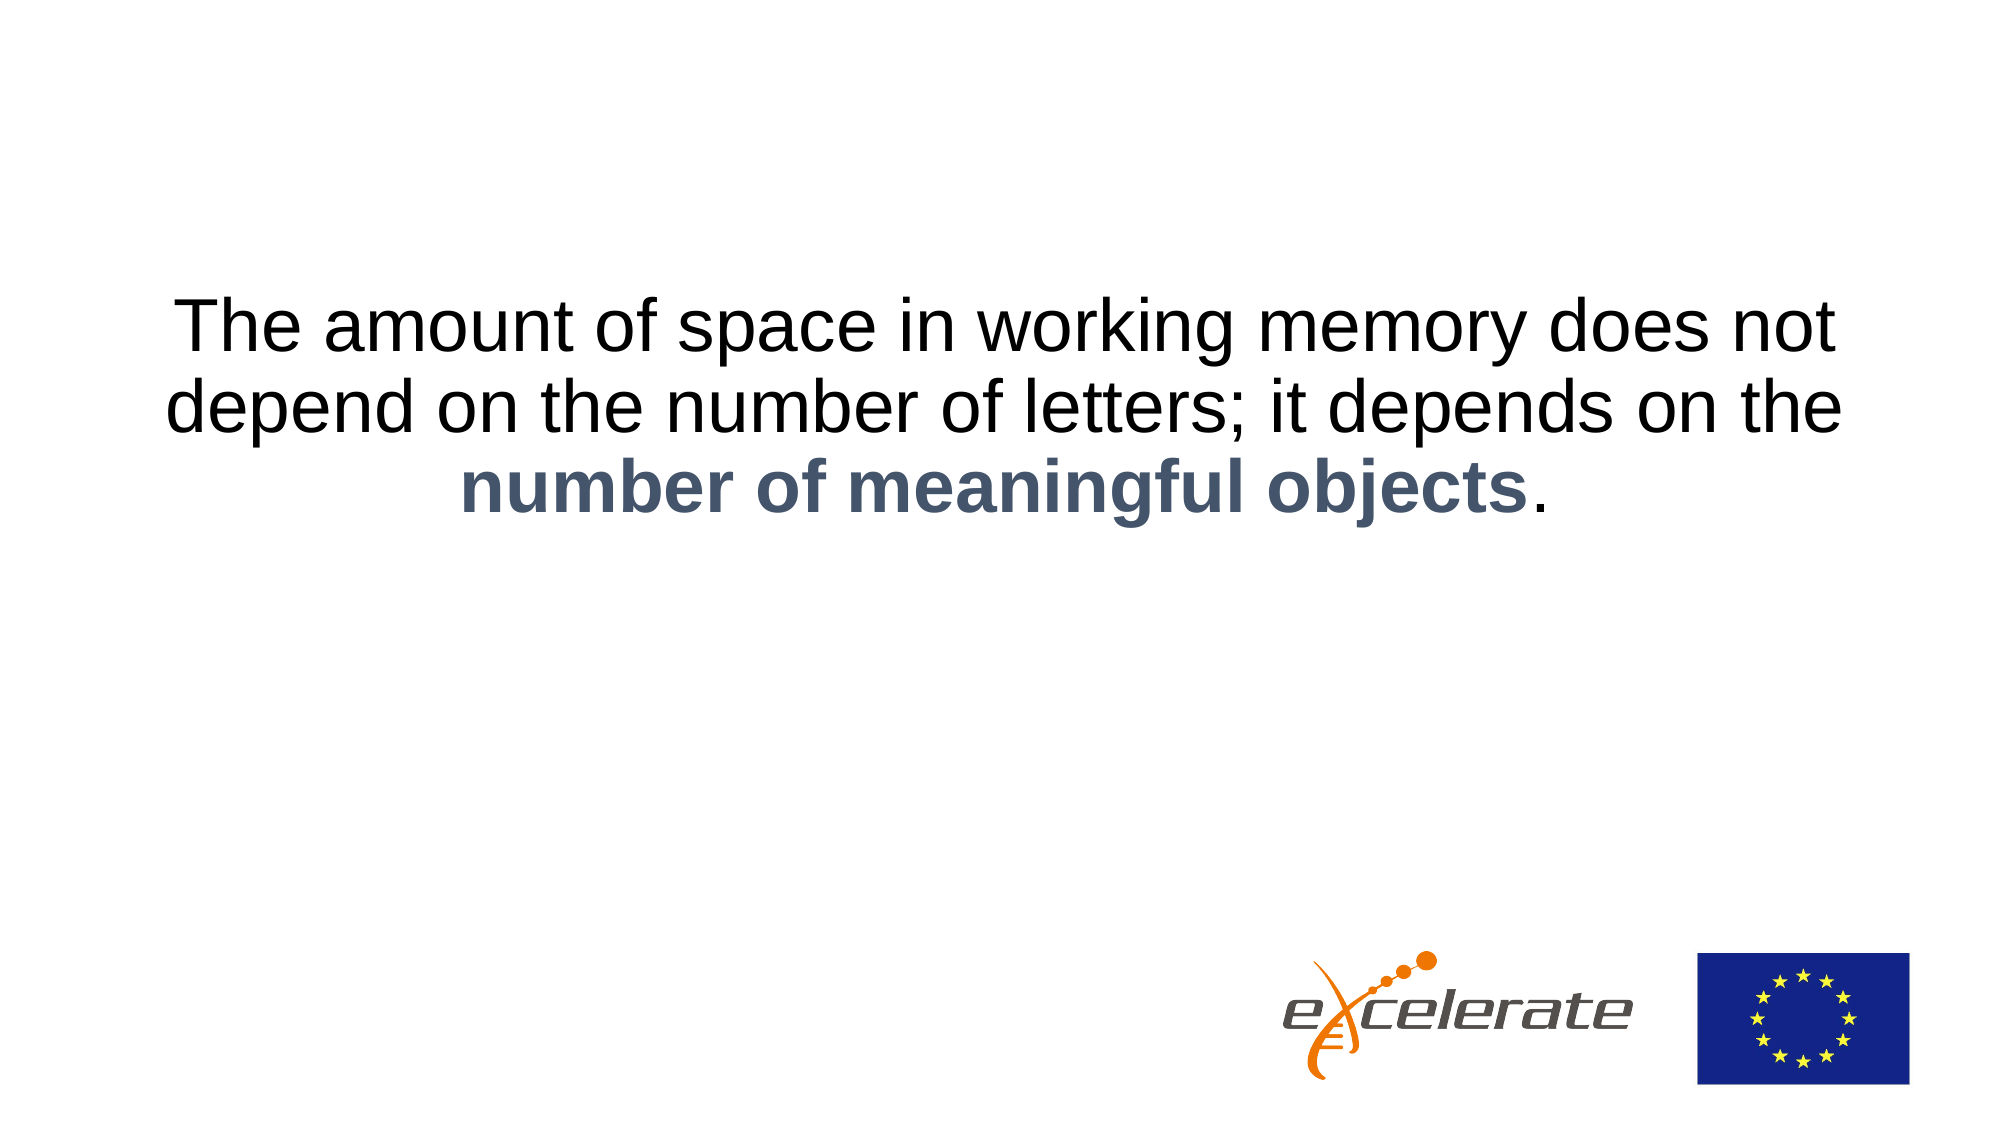

The amount of space in working memory does not depend on the number of letters; it depends on the number of meaningful objects.